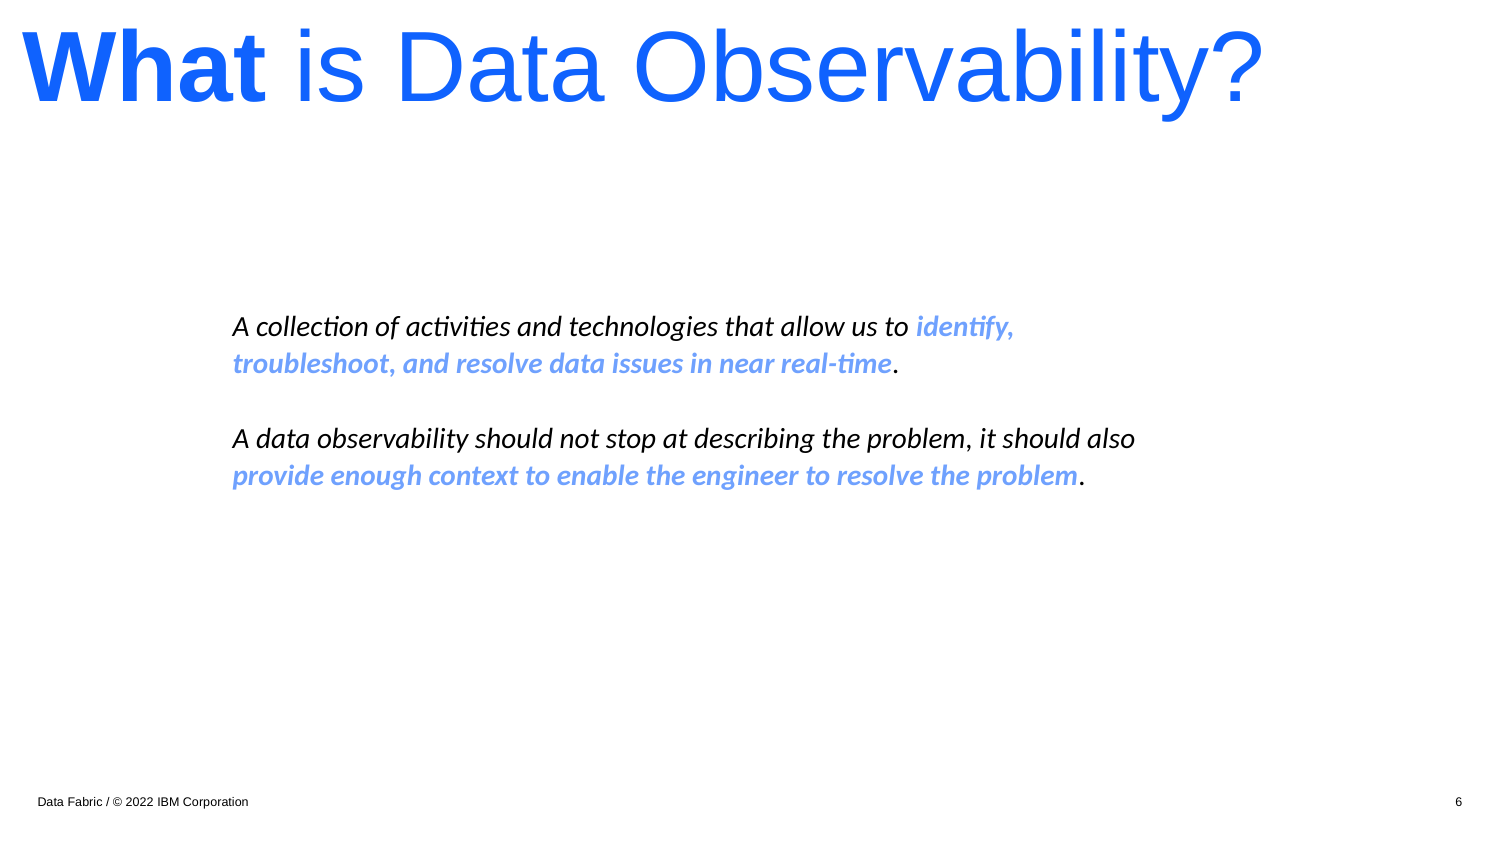

# What is Data Observability?
A collection of activities and technologies that allow us to identify, troubleshoot, and resolve data issues in near real-time.

A data observability should not stop at describing the problem, it should also provide enough context to enable the engineer to resolve the problem.

Data Fabric / © 2022 IBM Corporation
6